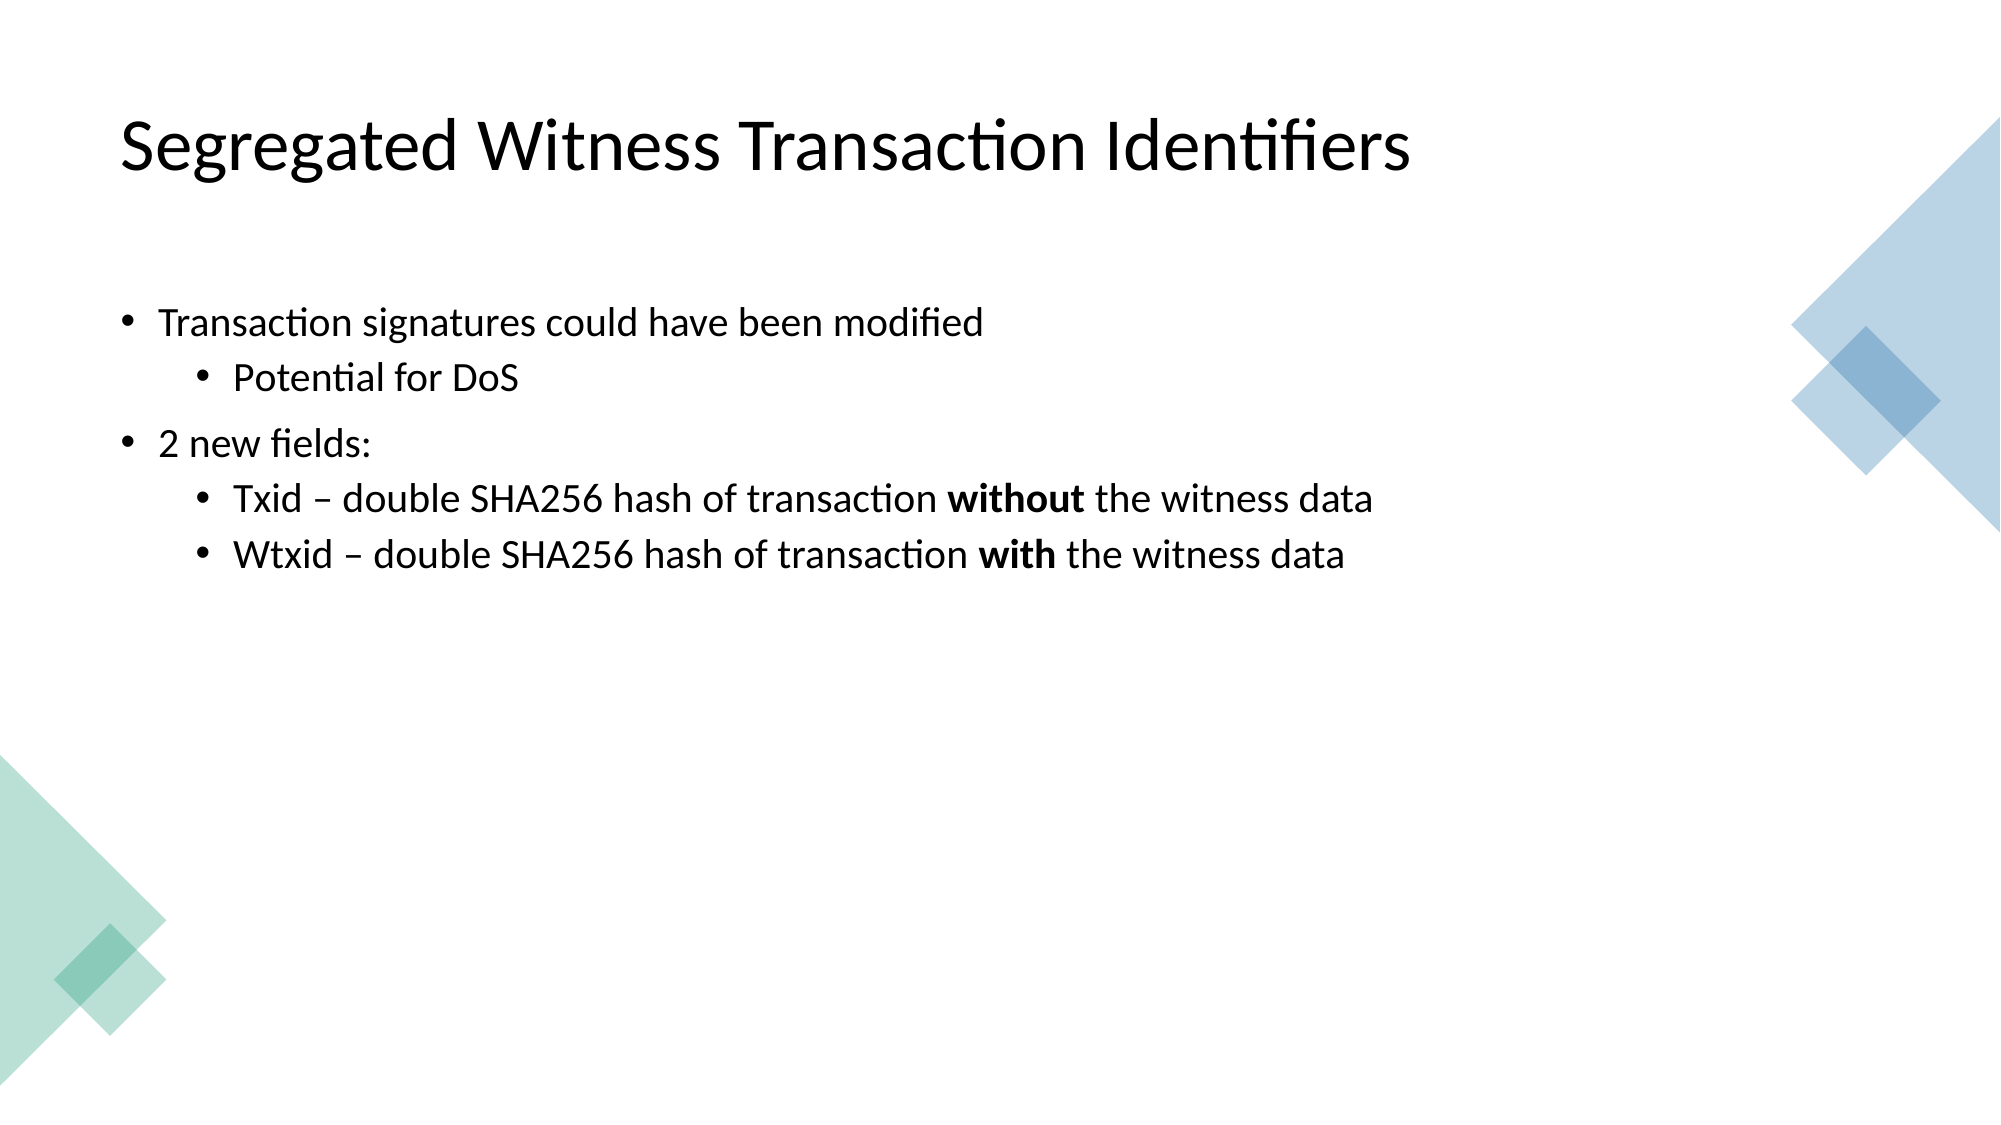

# Segregated Witness Transaction Identifiers

Transaction signatures could have been modified
Potential for DoS
2 new fields:
Txid – double SHA256 hash of transaction without the witness data
Wtxid – double SHA256 hash of transaction with the witness data